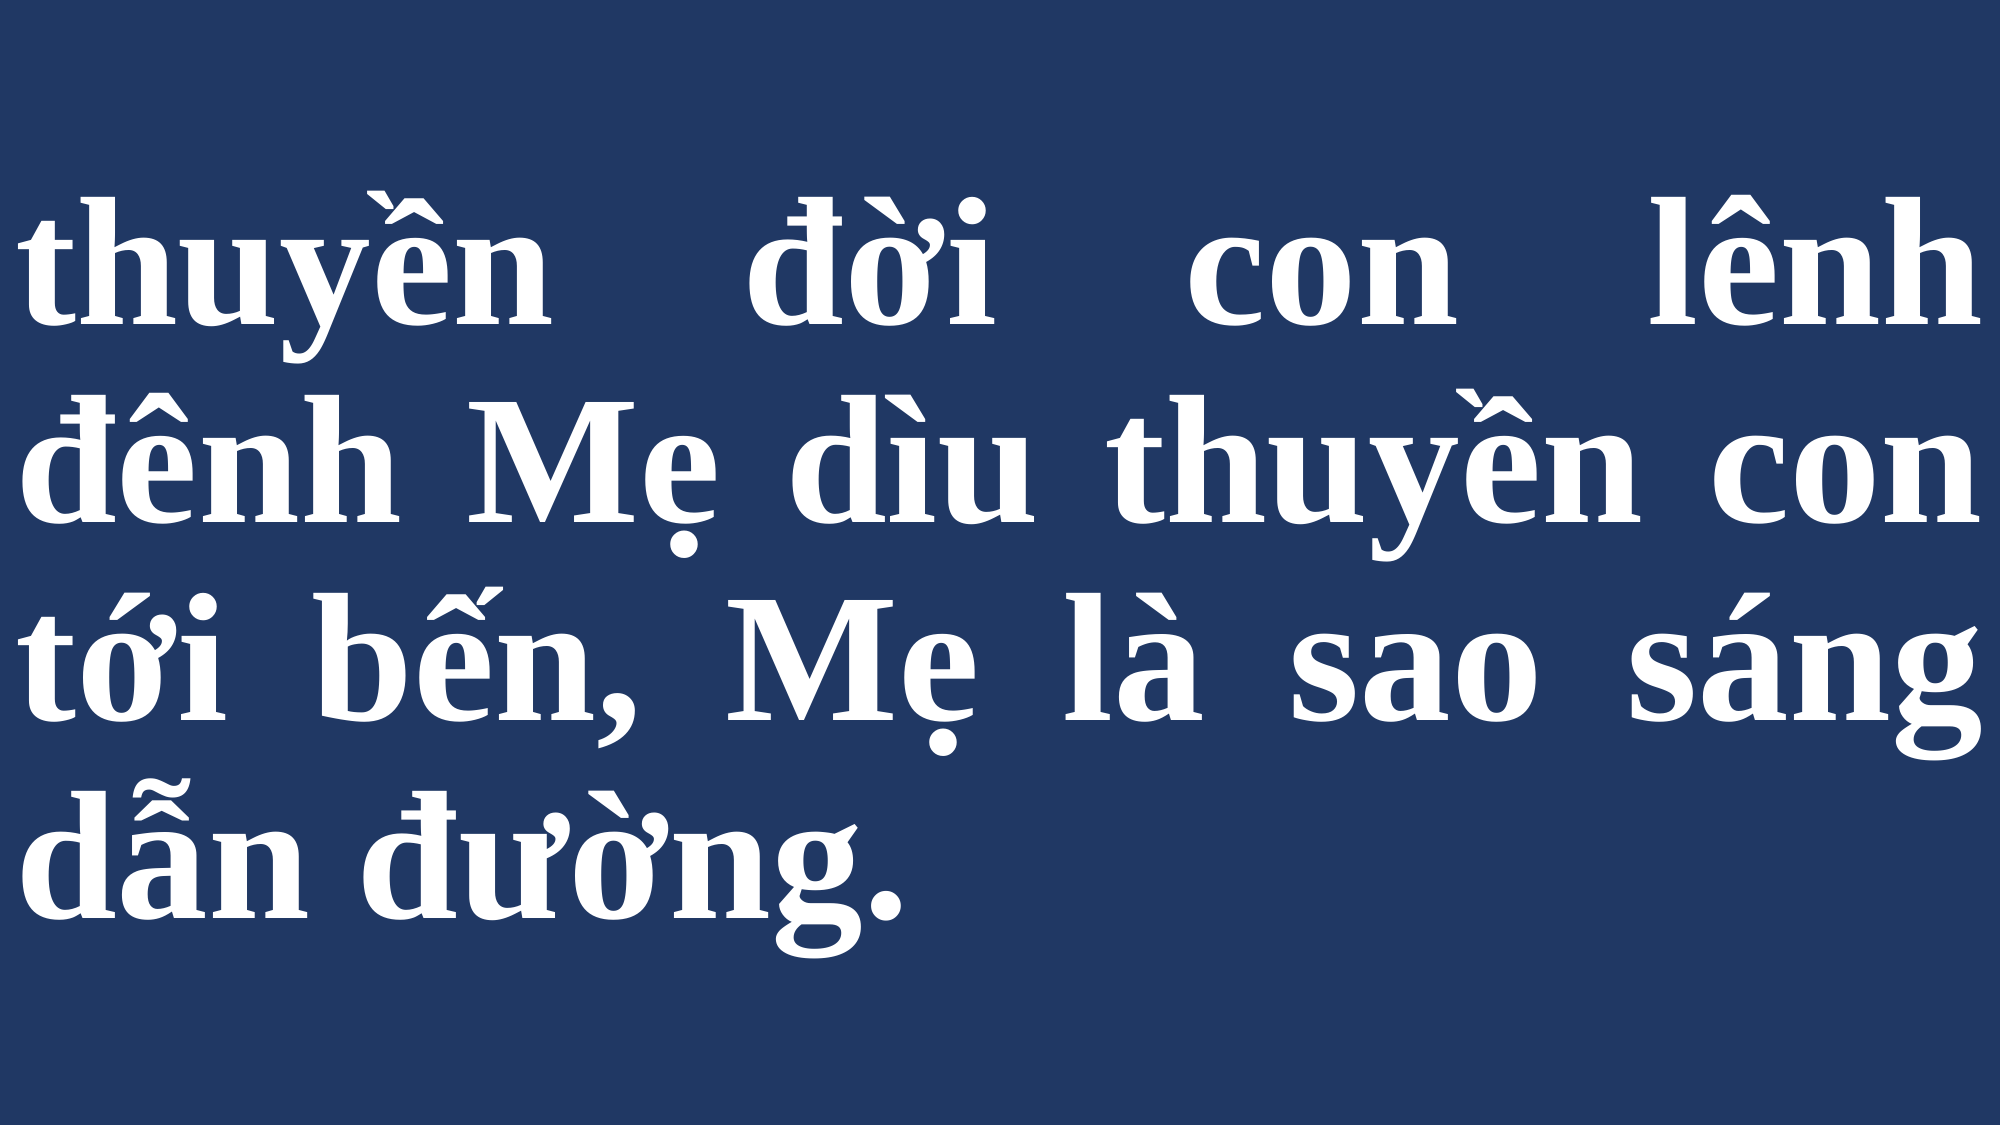

# thuyền đời con lênh đênh Mẹ dìu thuyền con tới bến, Mẹ là sao sáng dẫn đường.